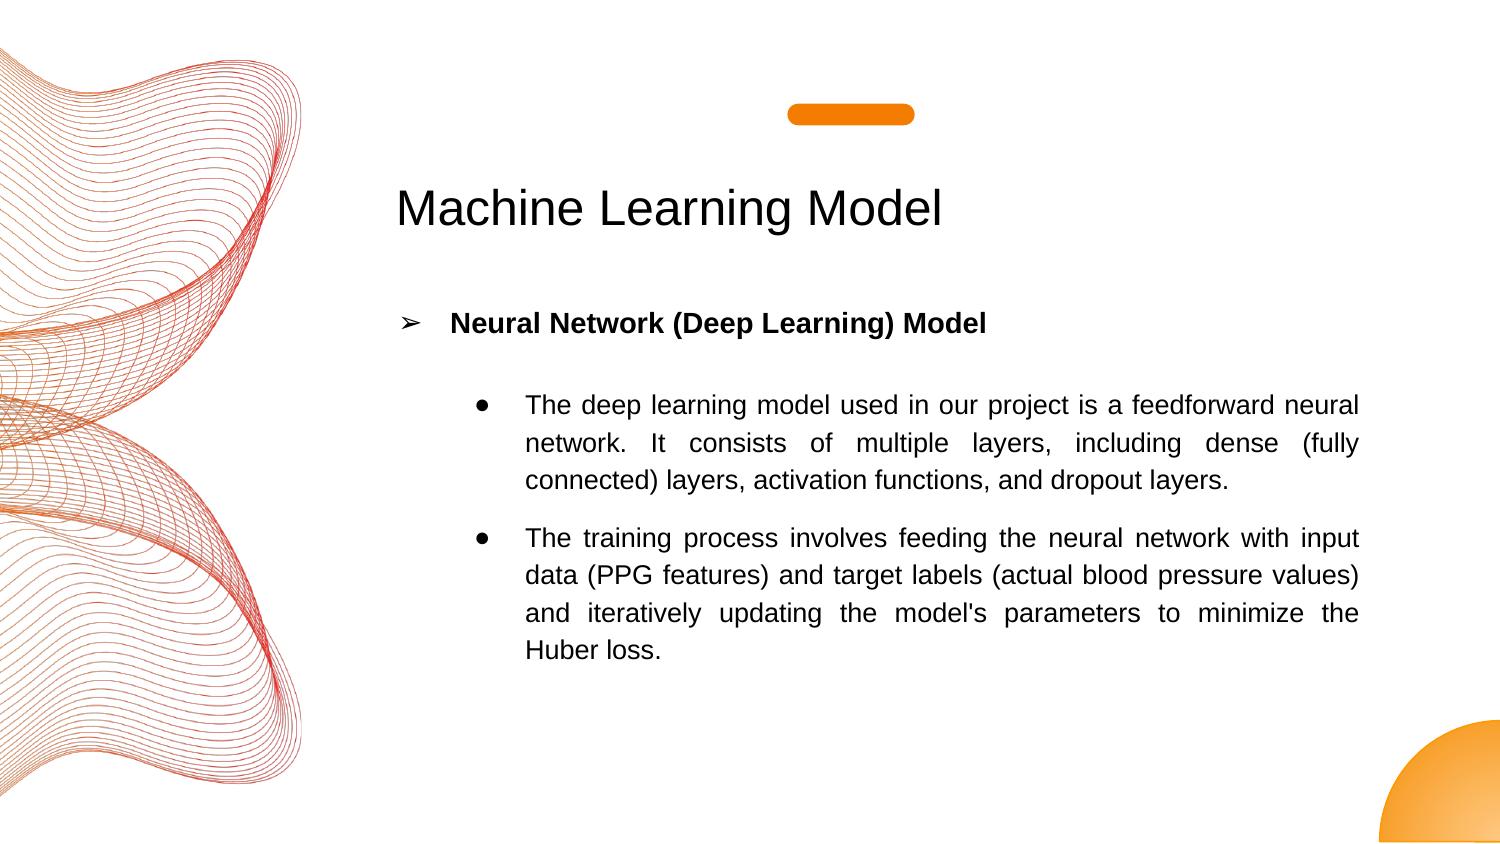

# Machine Learning Model
Neural Network (Deep Learning) Model

The deep learning model used in our project is a feedforward neural network. It consists of multiple layers, including dense (fully connected) layers, activation functions, and dropout layers.
The training process involves feeding the neural network with input data (PPG features) and target labels (actual blood pressure values) and iteratively updating the model's parameters to minimize the Huber loss.